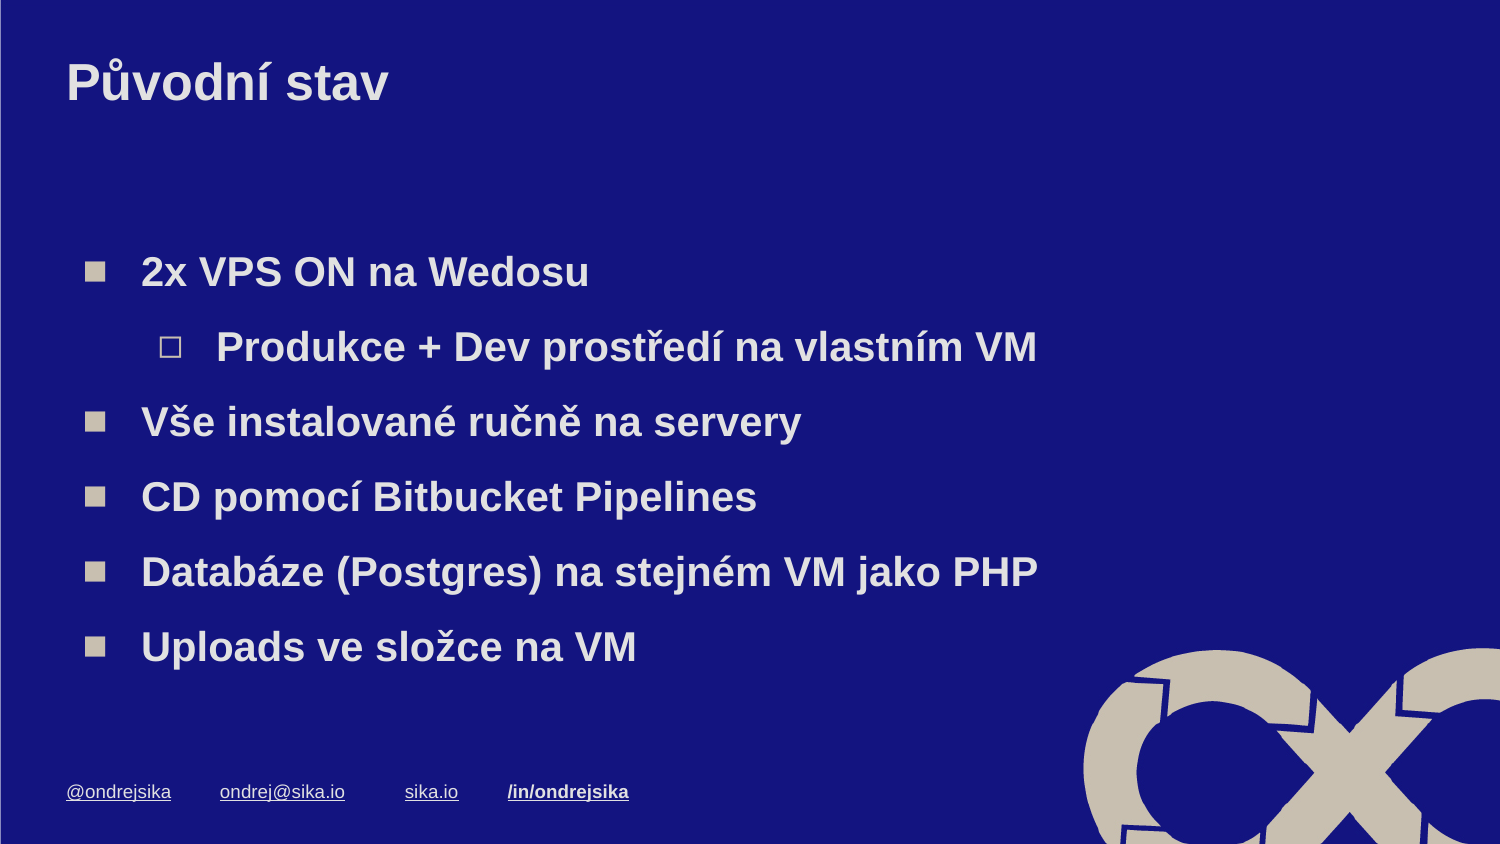

# Původní stav
2x VPS ON na Wedosu
Produkce + Dev prostředí na vlastním VM
Vše instalované ručně na servery
CD pomocí Bitbucket Pipelines
Databáze (Postgres) na stejném VM jako PHP
Uploads ve složce na VM